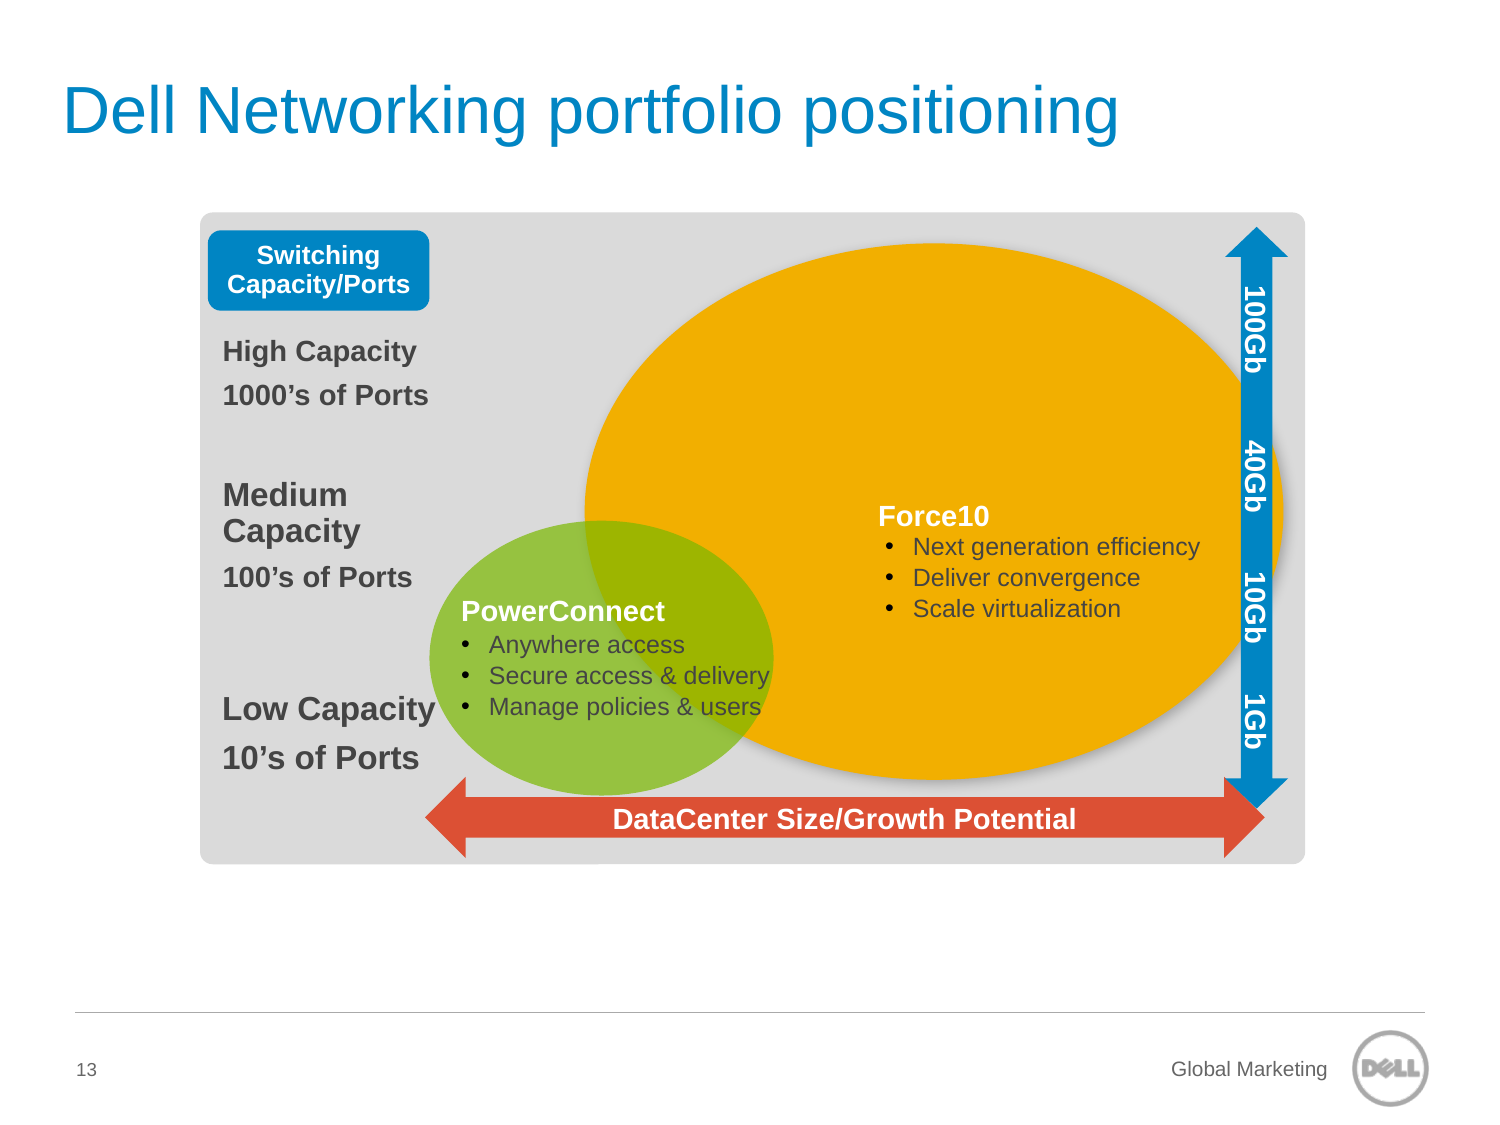

# Dell Networking portfolio positioning

Switching Capacity/Ports
Force10
High Capacity
1000’s of Ports
Medium Capacity
100’s of Ports
100Gb        40Gb       10Gb      1Gb

Low Capacity
10’s of Ports
DataCenter Size/Growth Potential
Next generation efficiency
Deliver convergence
Scale virtualization
PowerConnect
Anywhere access
Secure access & delivery
Manage policies & users
13